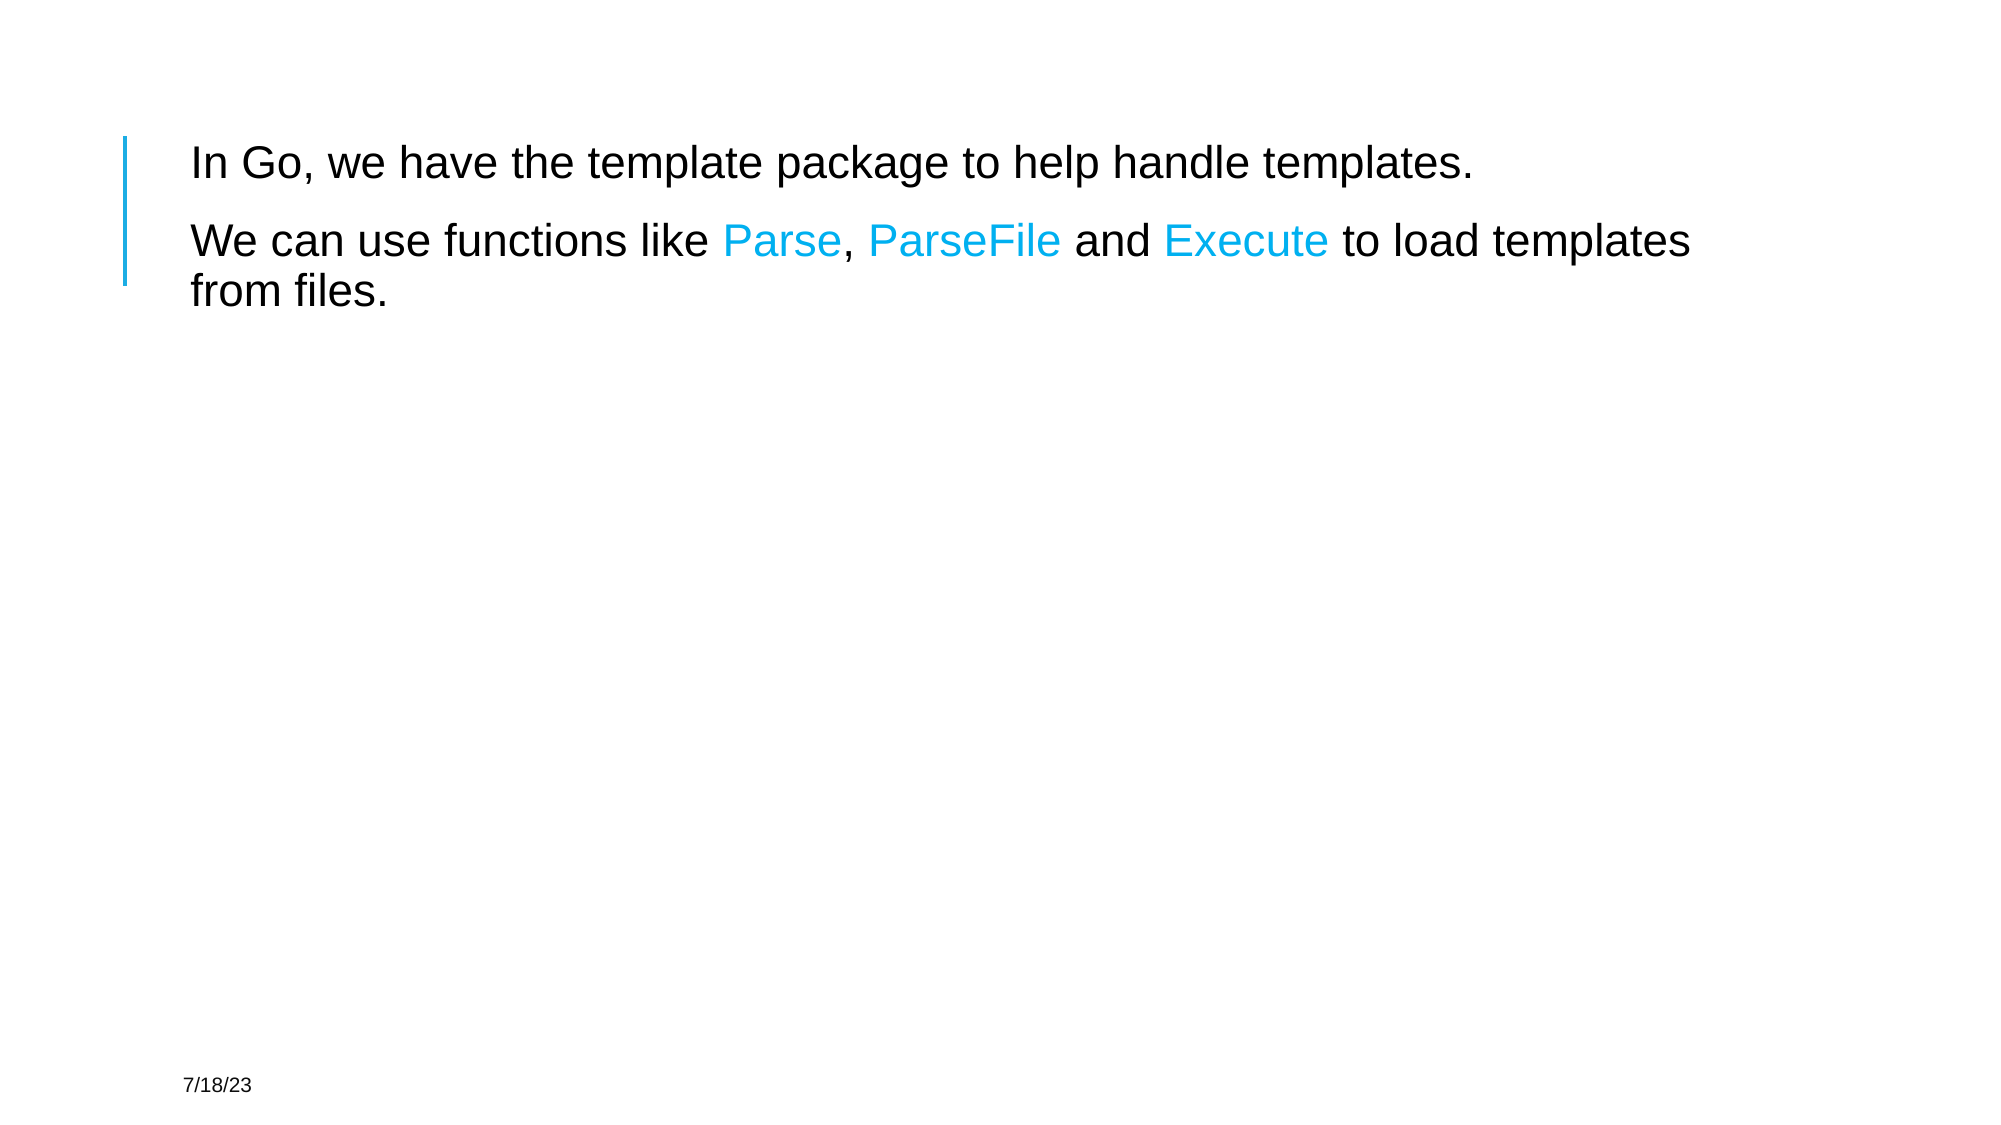

In Go, we have the template package to help handle templates.
We can use functions like Parse, ParseFile and Execute to load templates from files.
7/18/23